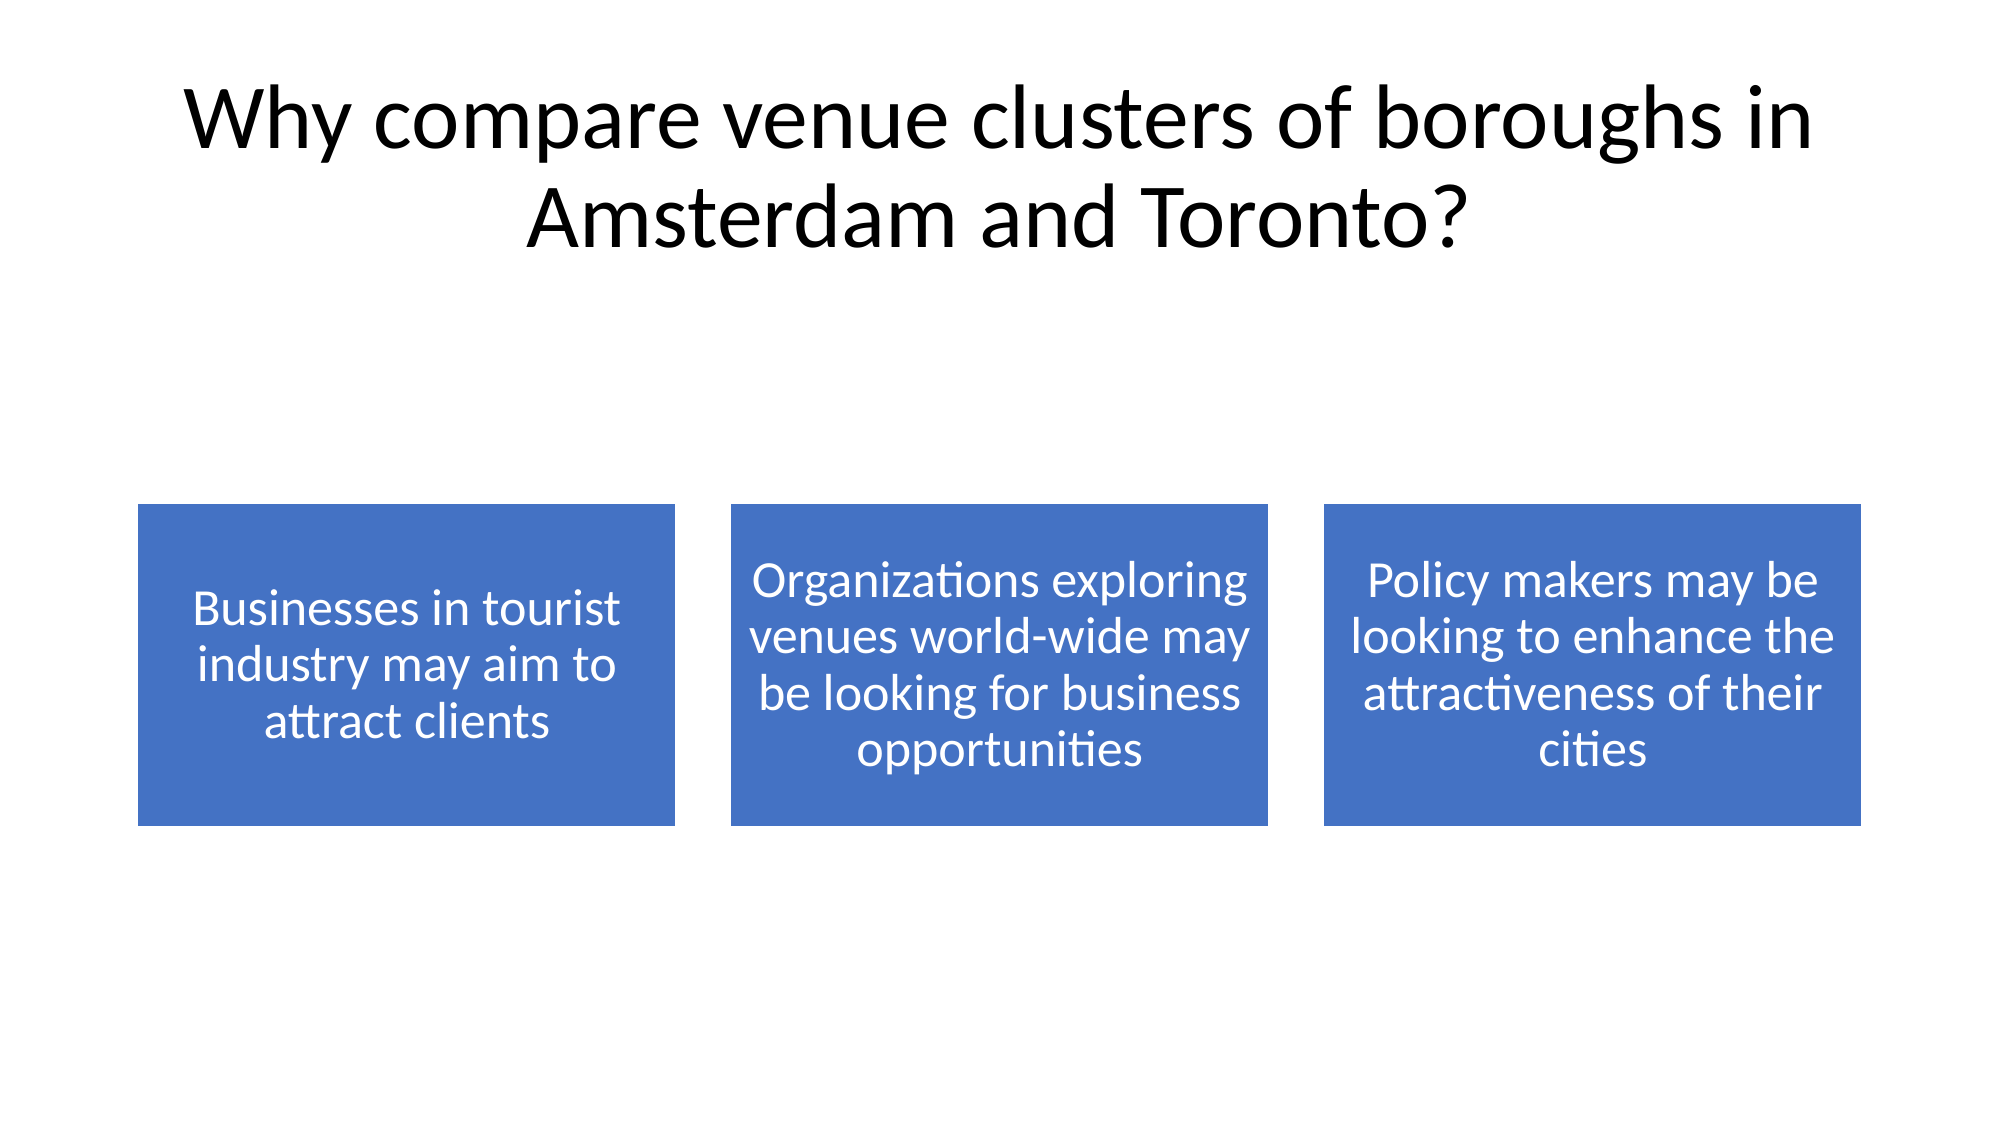

# Why compare venue clusters of boroughs in Amsterdam and Toronto?
Businesses in tourist industry may aim to attract clients
Organizations exploring venues world-wide may be looking for business opportunities
Policy makers may be looking to enhance the attractiveness of their cities